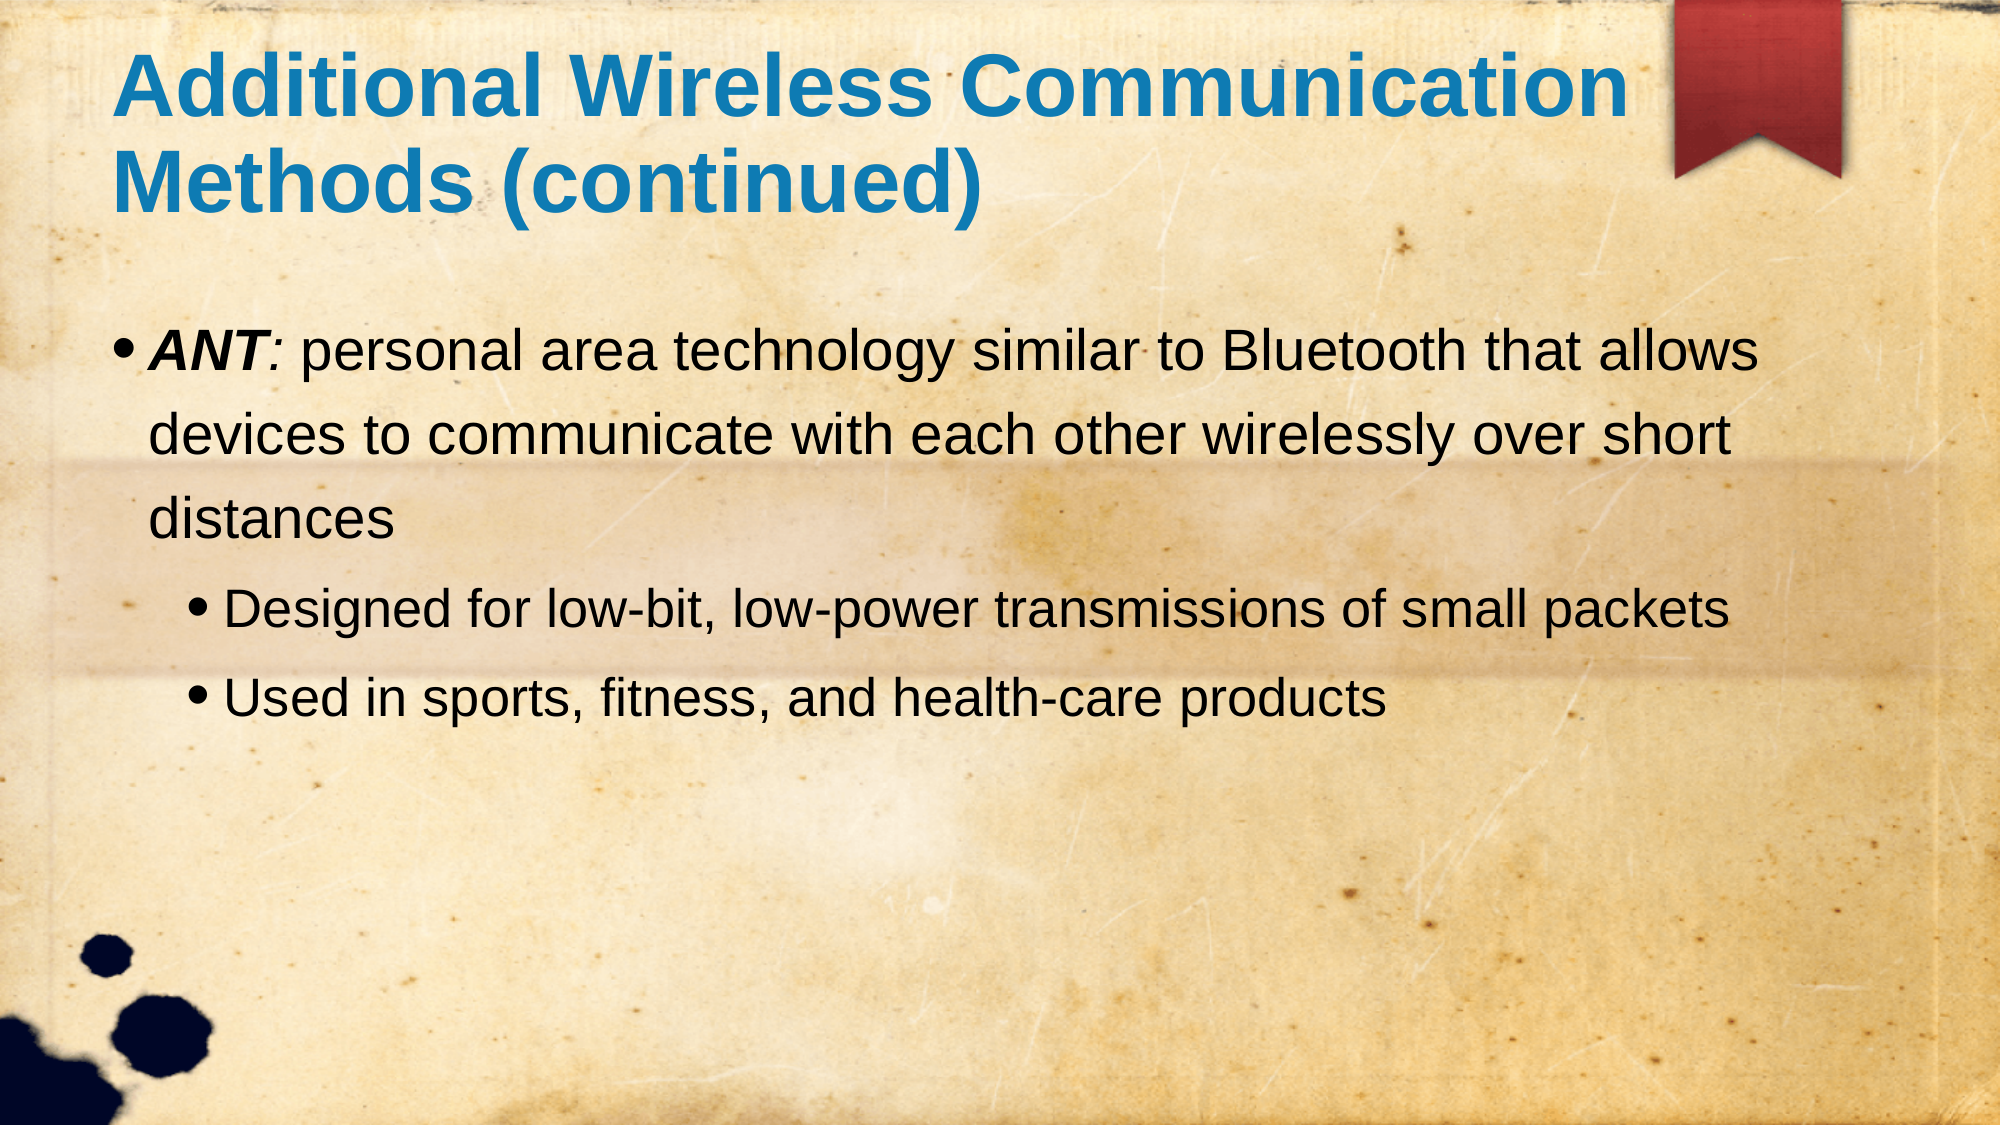

Additional Wireless Communication Methods (continued)
ANT: personal area technology similar to Bluetooth that allows devices to communicate with each other wirelessly over short distances
Designed for low-bit, low-power transmissions of small packets
Used in sports, fitness, and health-care products